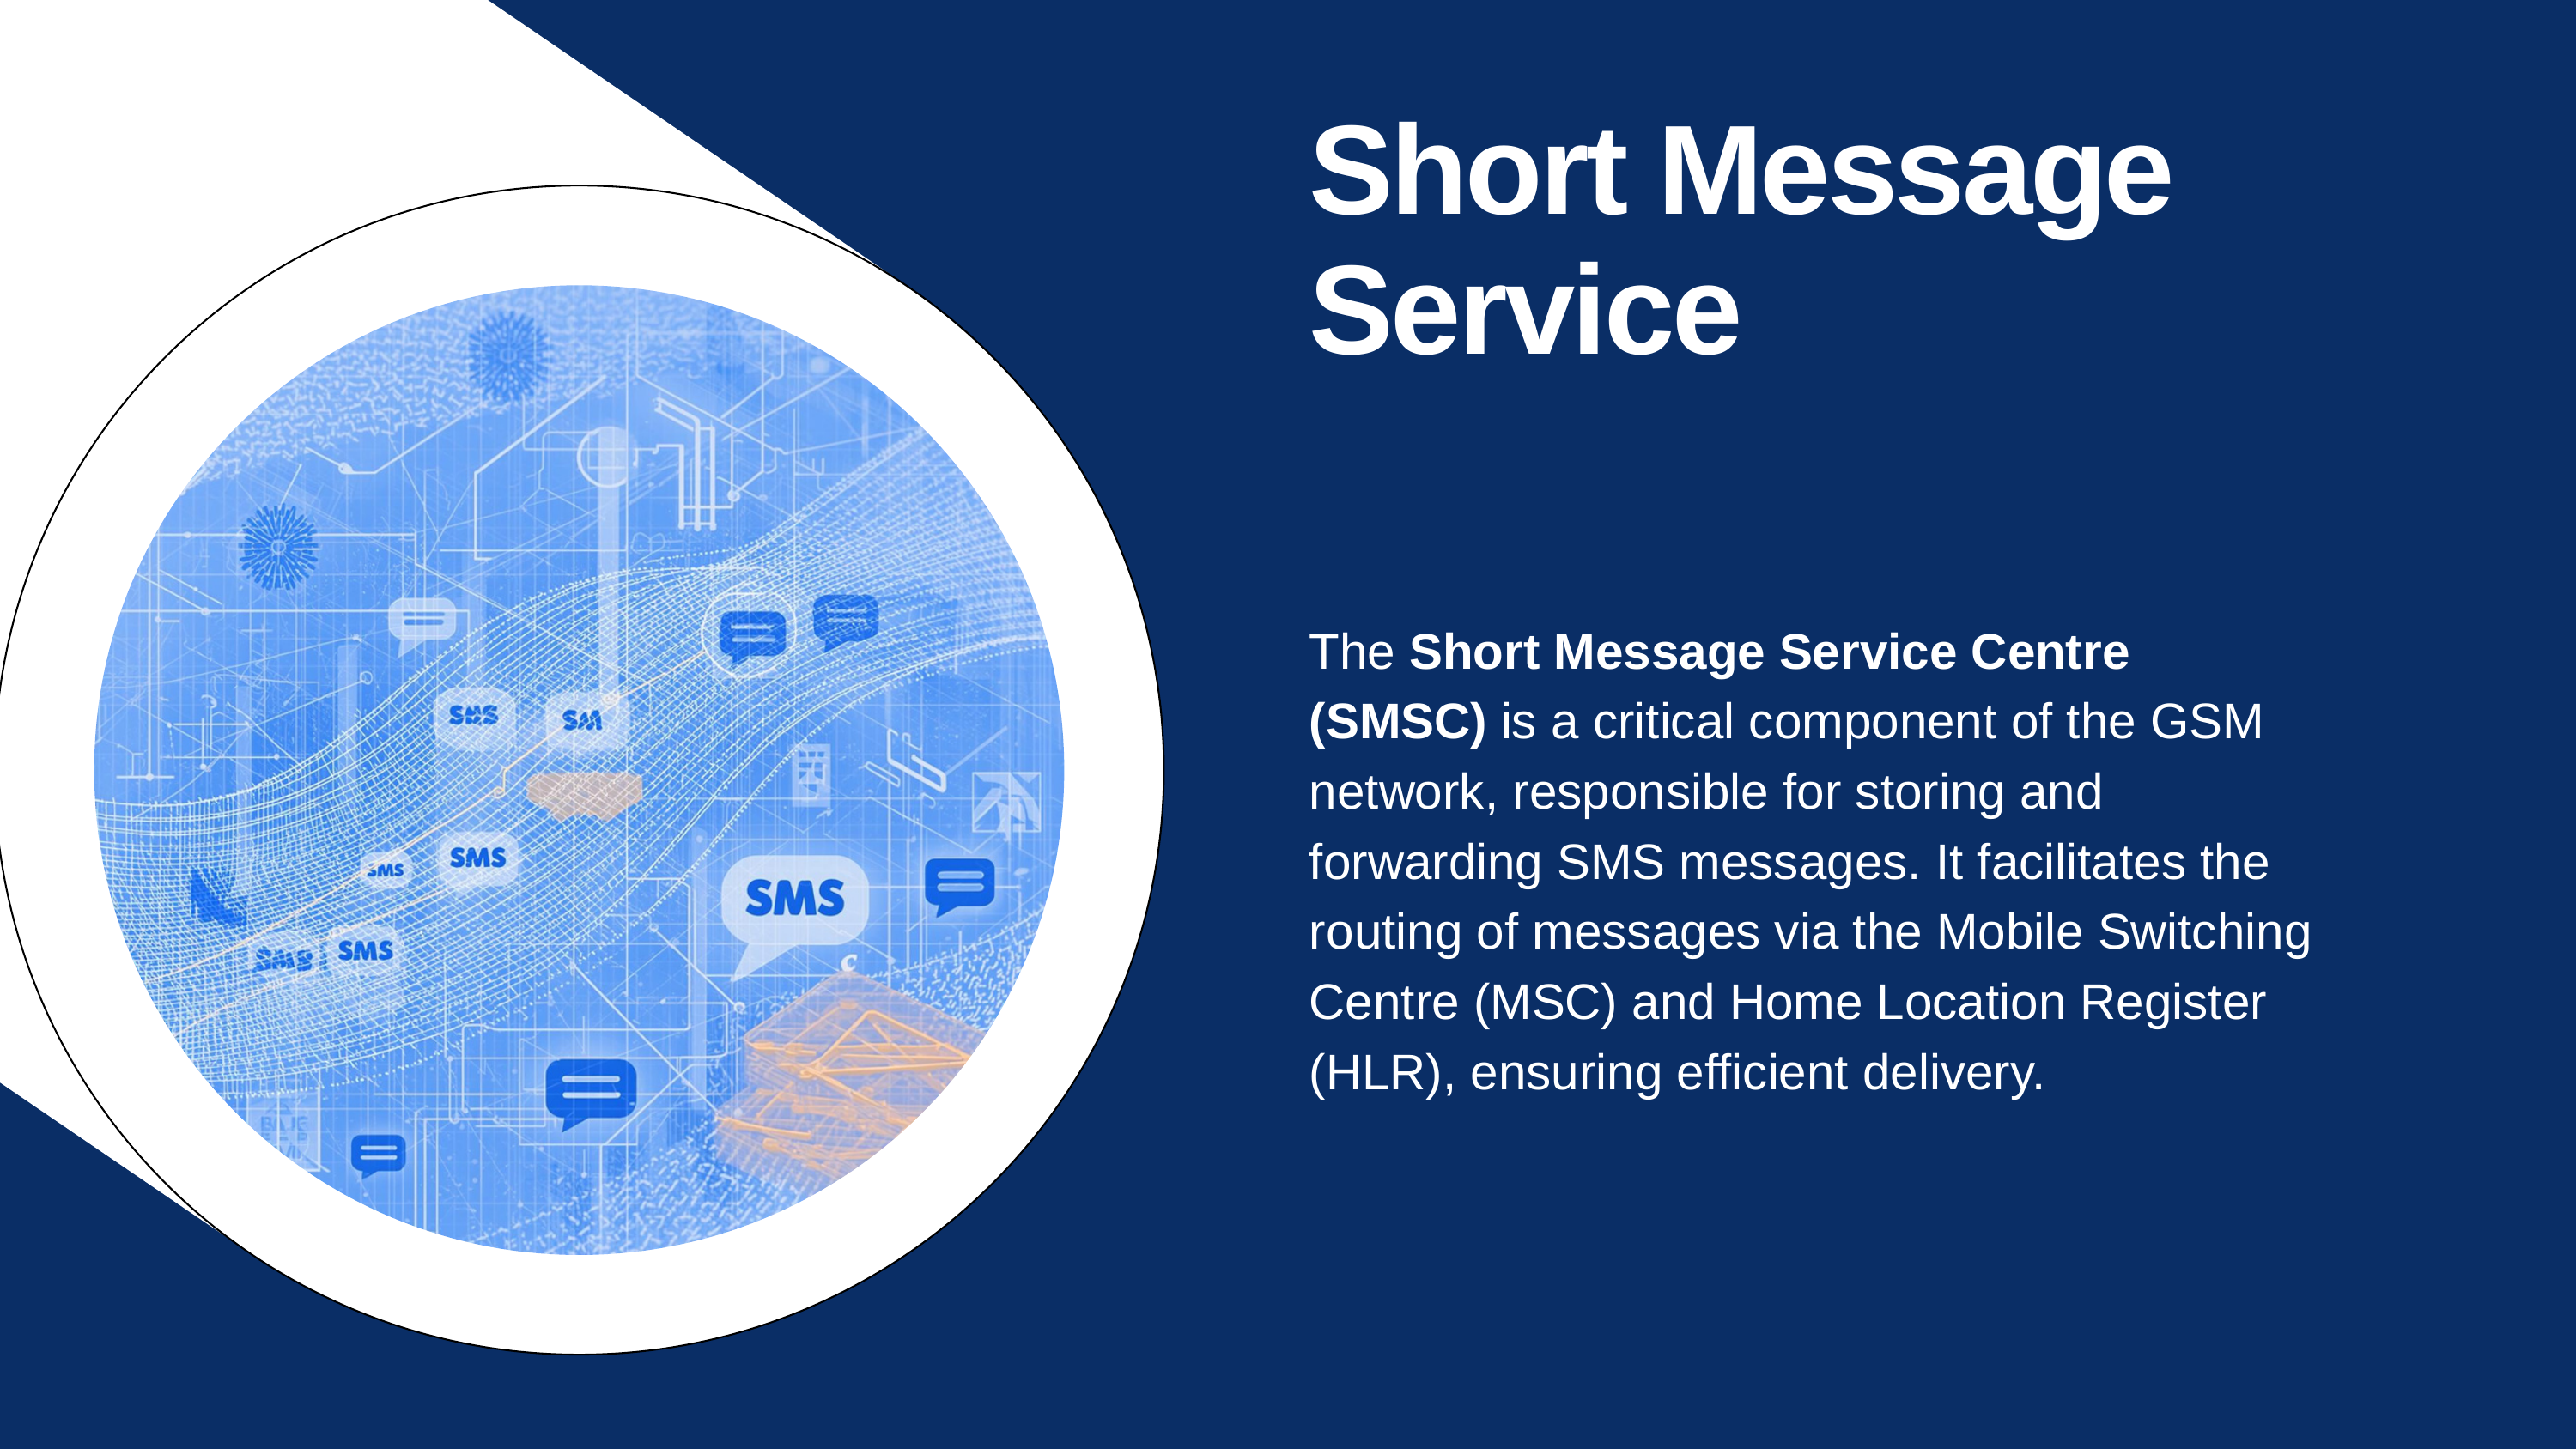

Short Message Service

The Short Message Service Centre (SMSC) is a critical component of the GSM network, responsible for storing and forwarding SMS messages. It facilitates the routing of messages via the Mobile Switching Centre (MSC) and Home Location Register (HLR), ensuring efficient delivery.